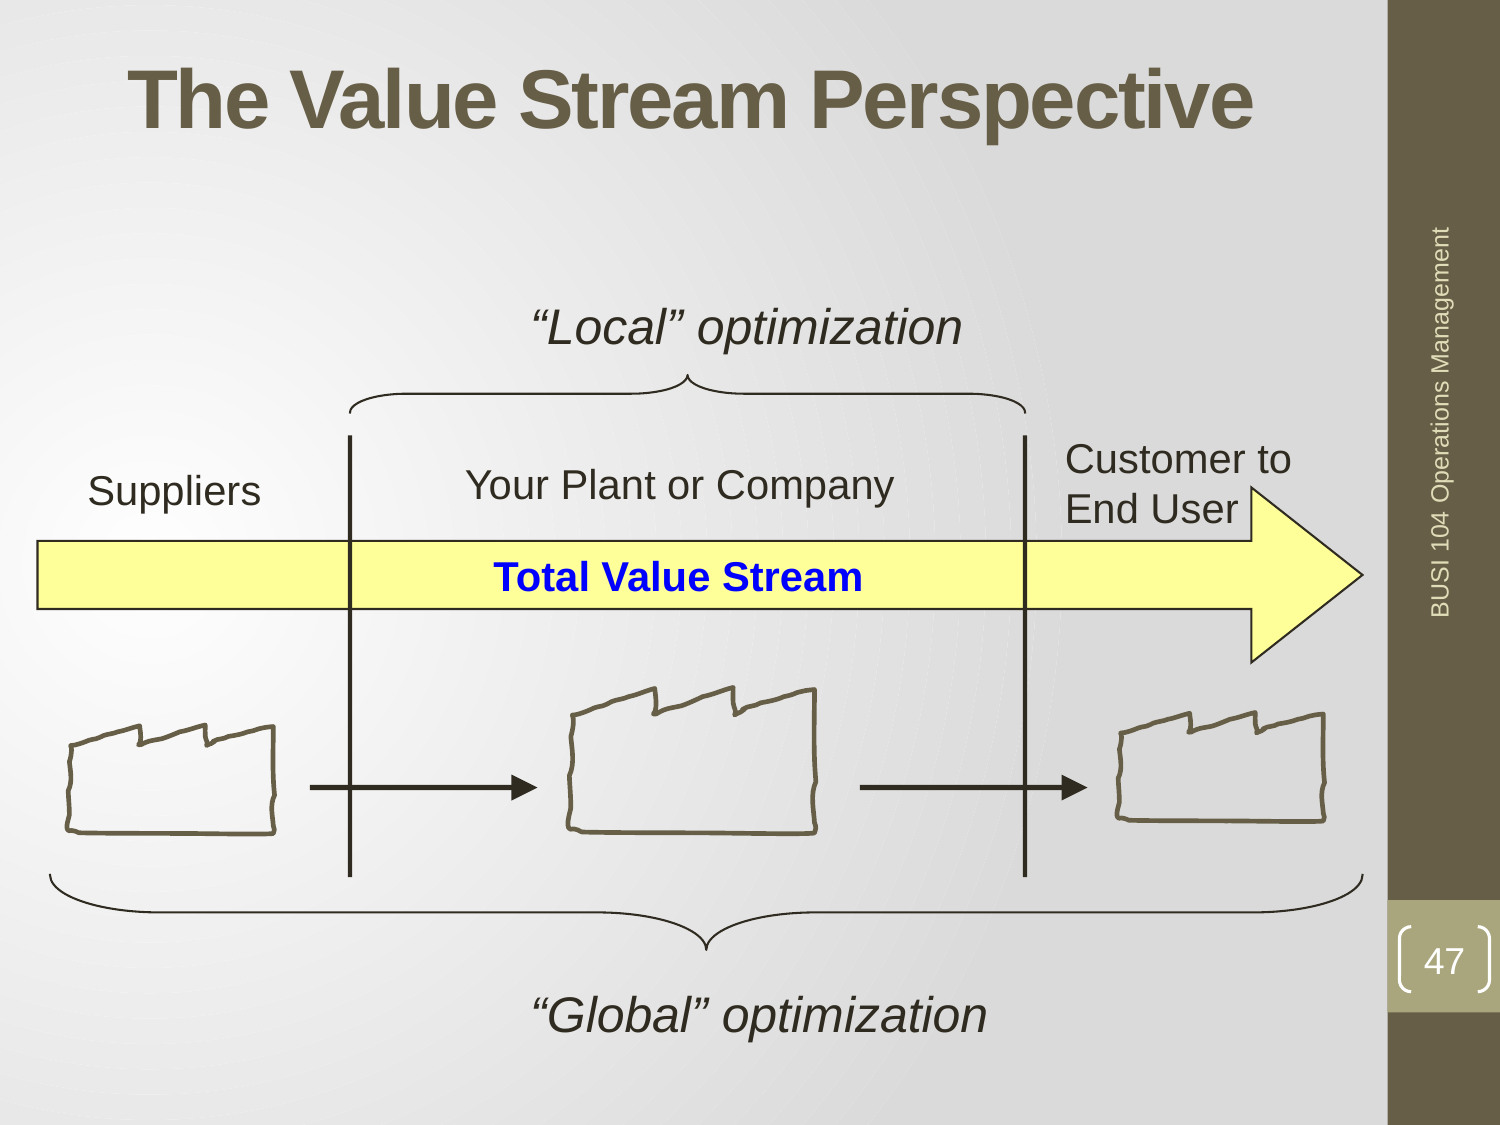

The Value Stream Perspective

“Local” optimization
Customer to End User

Your Plant or Company
Suppliers
Total Value Stream
BUSI 104 Operations Management

47
“Global” optimization